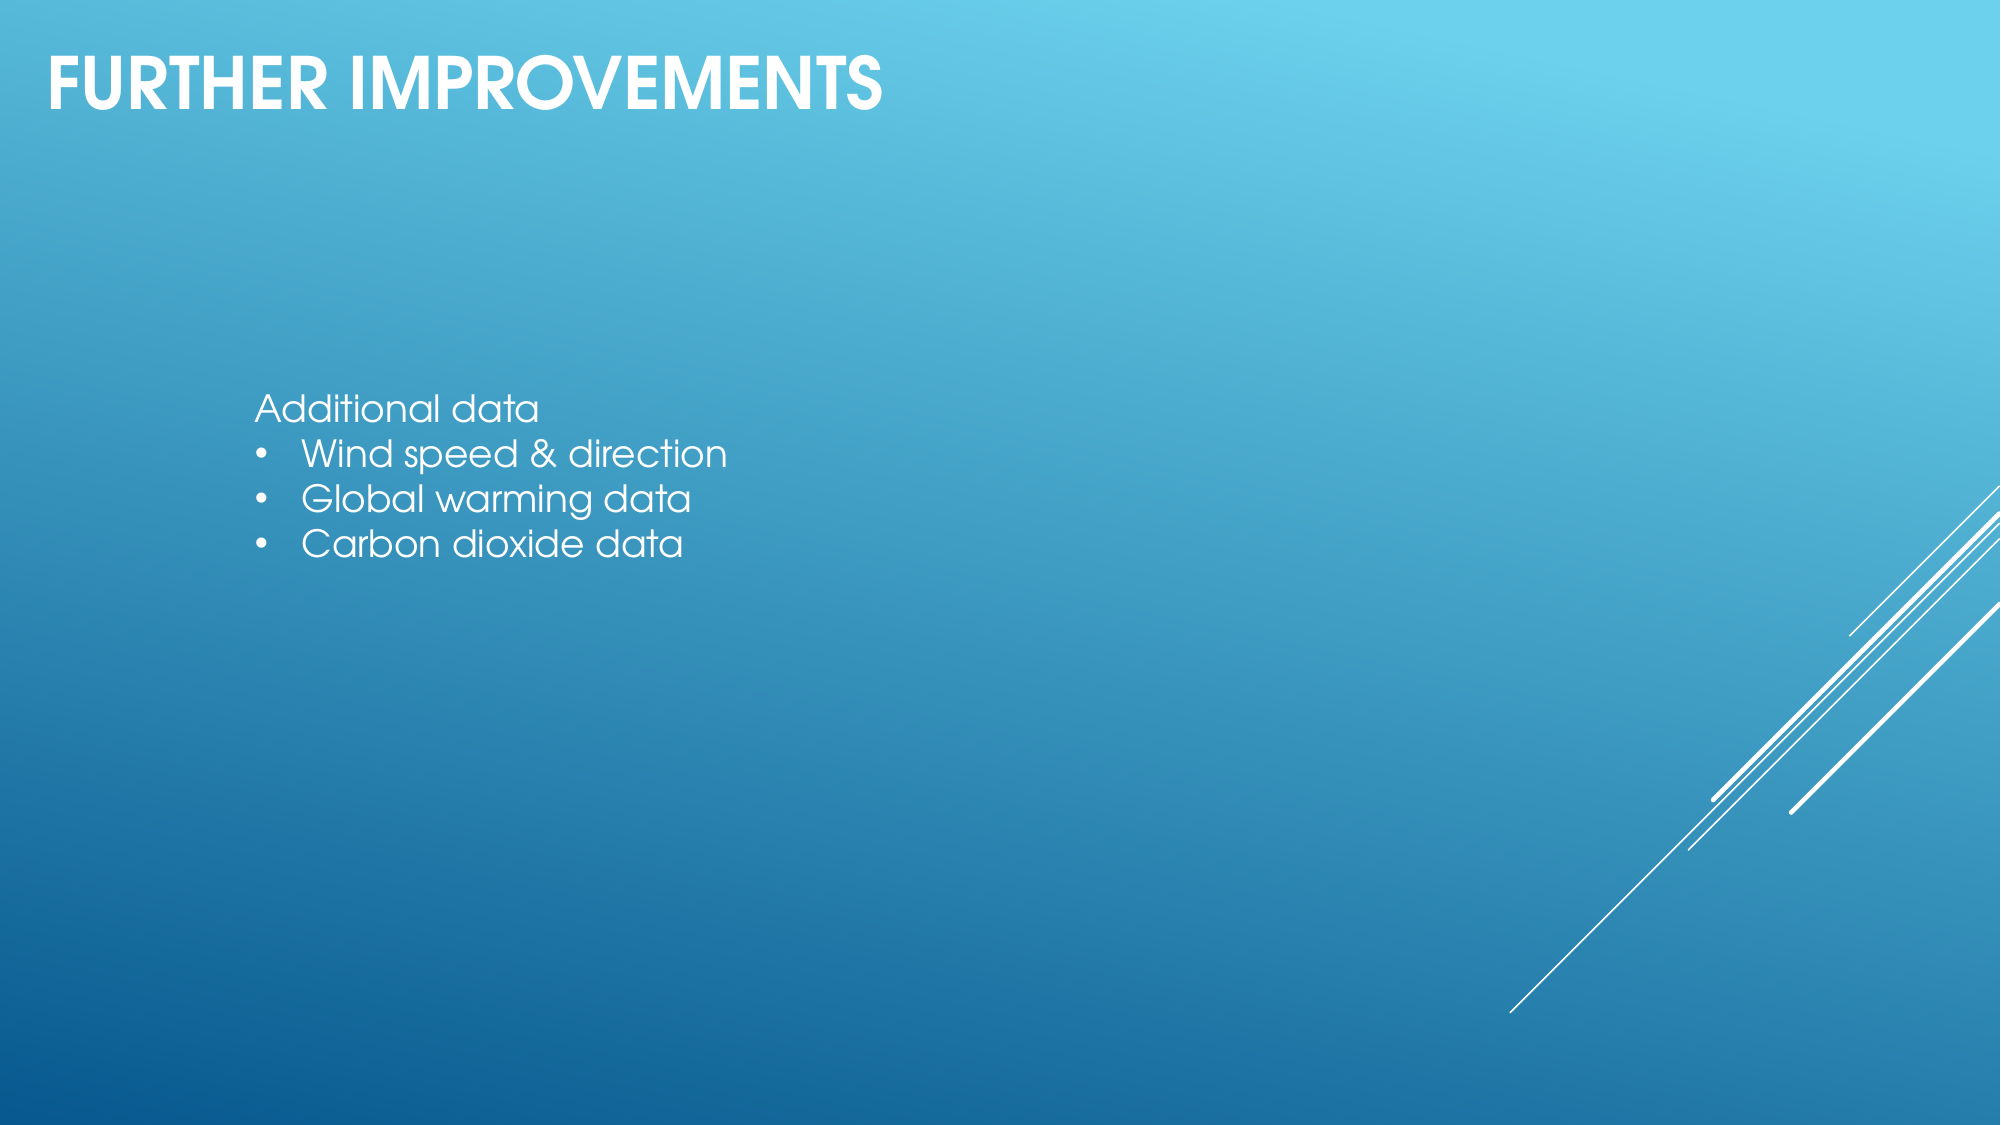

# Further improvements
Additional data
Wind speed & direction
Global warming data
Carbon dioxide data